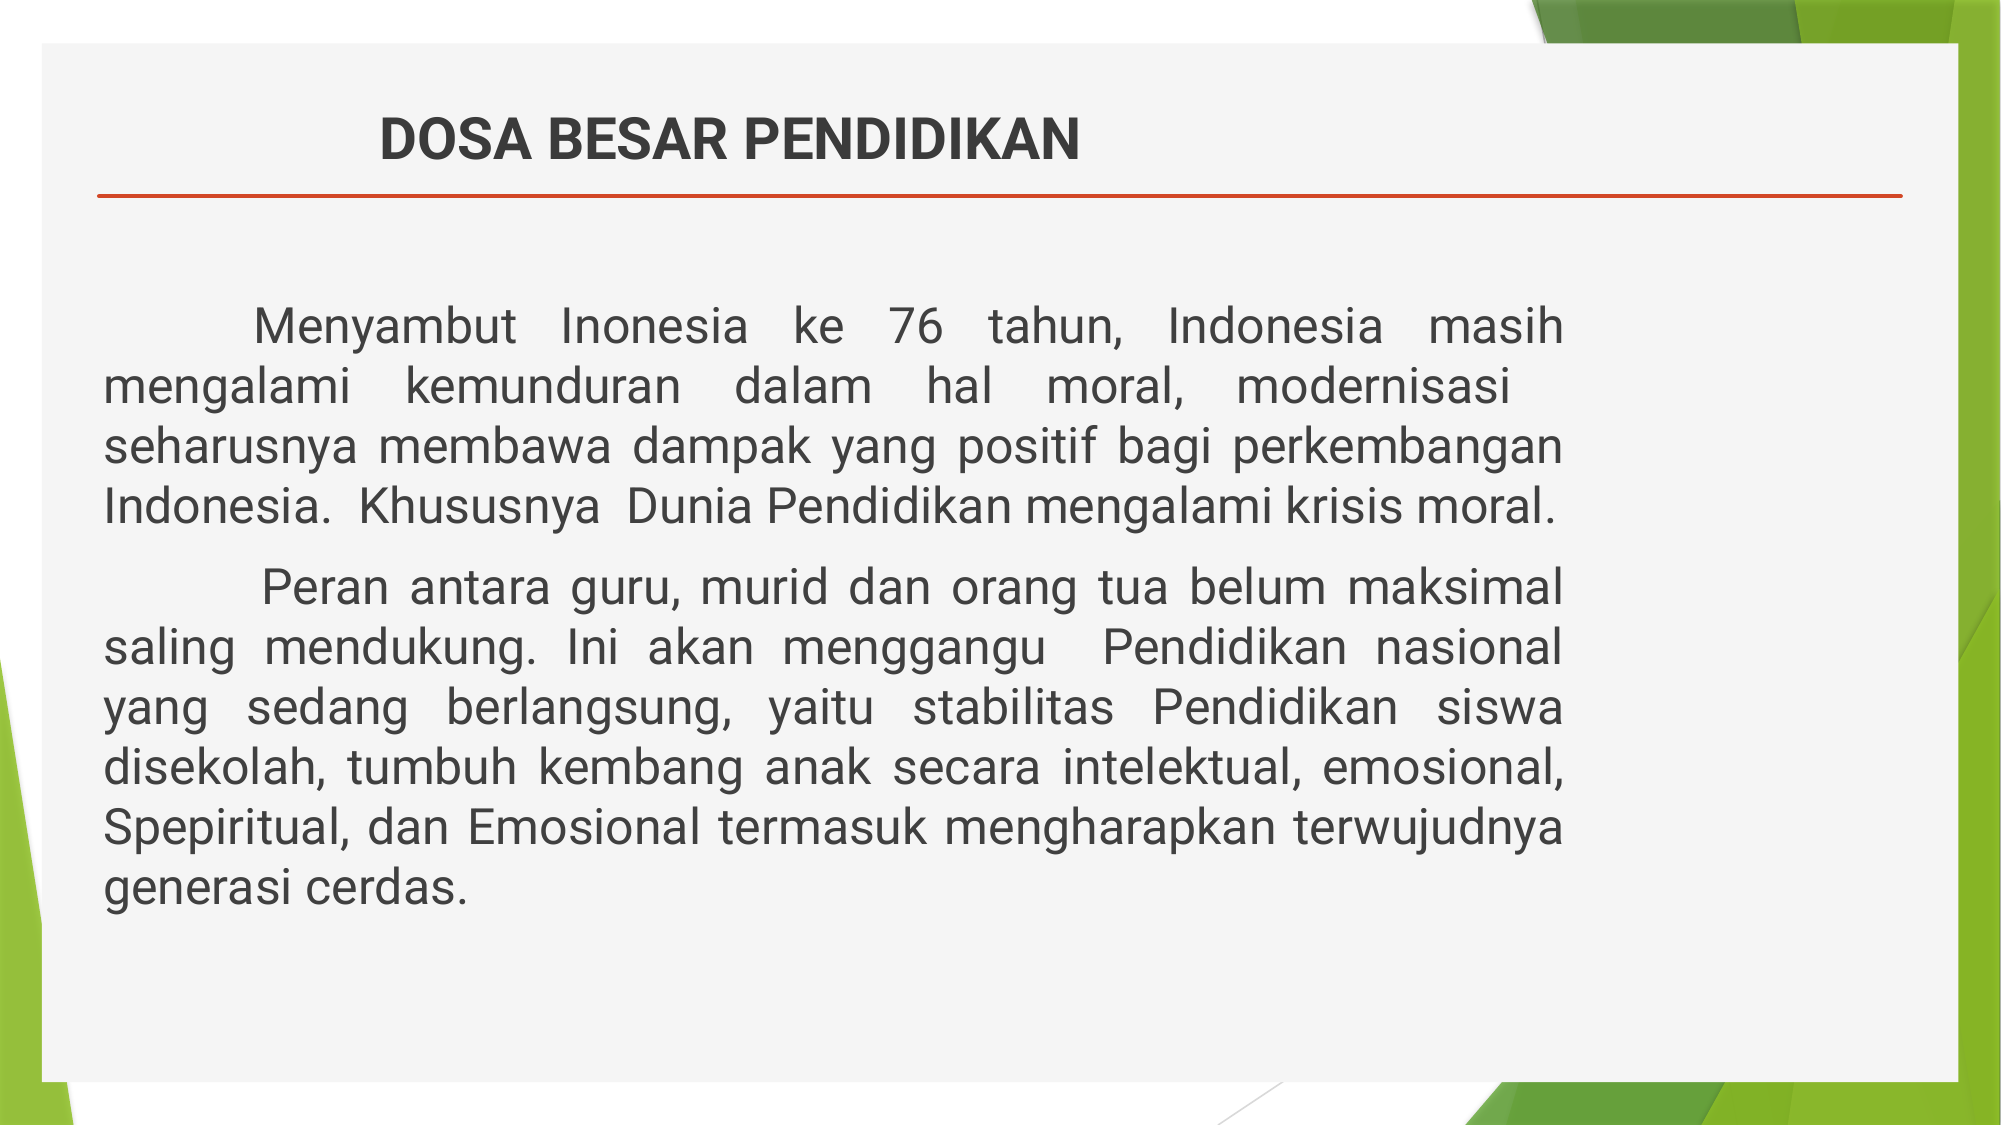

# DOSA BESAR PENDIDIKAN

	Menyambut Inonesia ke 76 tahun, Indonesia masih mengalami kemunduran dalam hal moral, modernisasi  seharusnya membawa dampak yang positif bagi perkembangan Indonesia.  Khususnya  Dunia Pendidikan mengalami krisis moral.
        Peran antara guru, murid dan orang tua belum maksimal saling mendukung. Ini akan menggangu  Pendidikan nasional yang sedang berlangsung, yaitu stabilitas Pendidikan siswa disekolah, tumbuh kembang anak secara intelektual, emosional, Spepiritual, dan Emosional termasuk mengharapkan terwujudnya generasi cerdas.